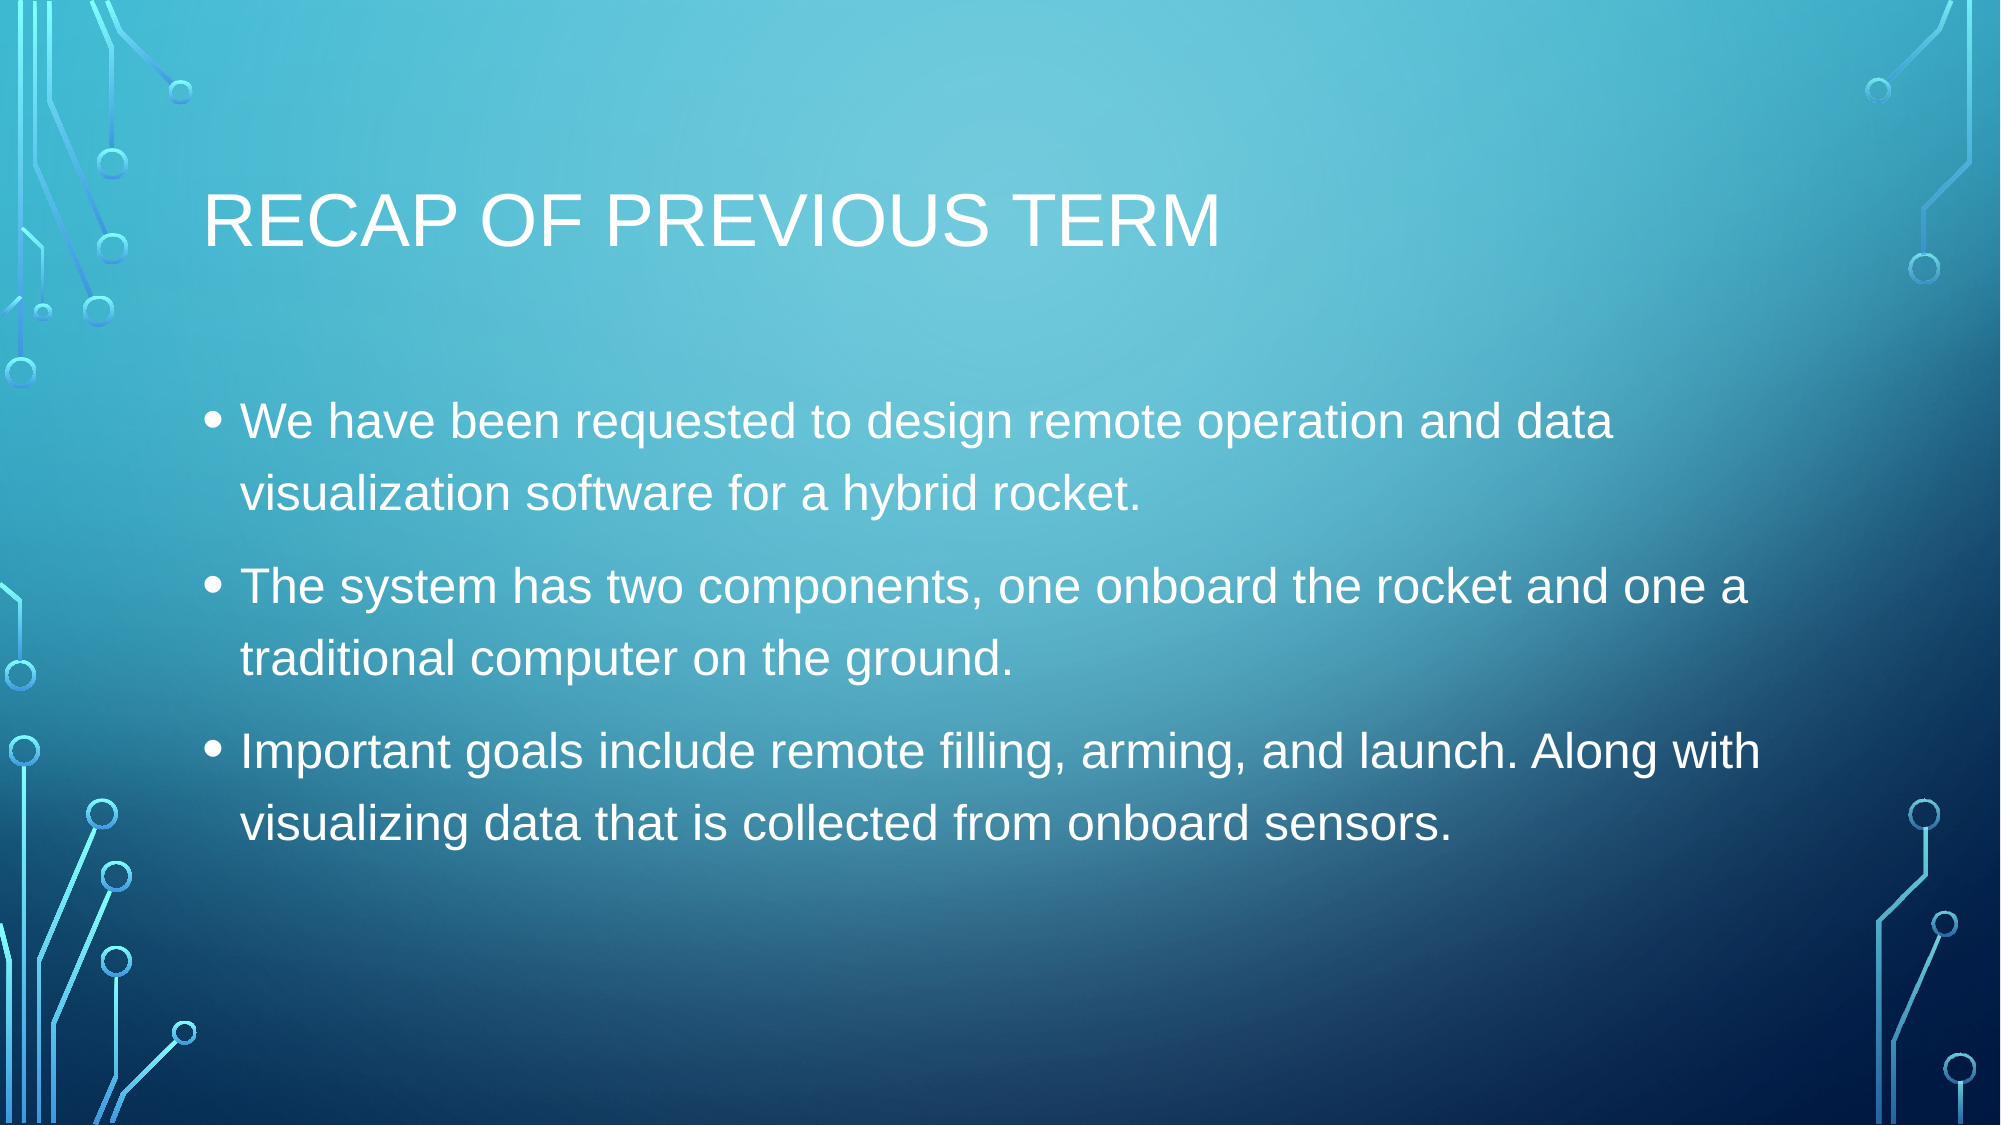

# Recap of Previous Term
We have been requested to design remote operation and data visualization software for a hybrid rocket.
The system has two components, one onboard the rocket and one a traditional computer on the ground.
Important goals include remote filling, arming, and launch. Along with visualizing data that is collected from onboard sensors.